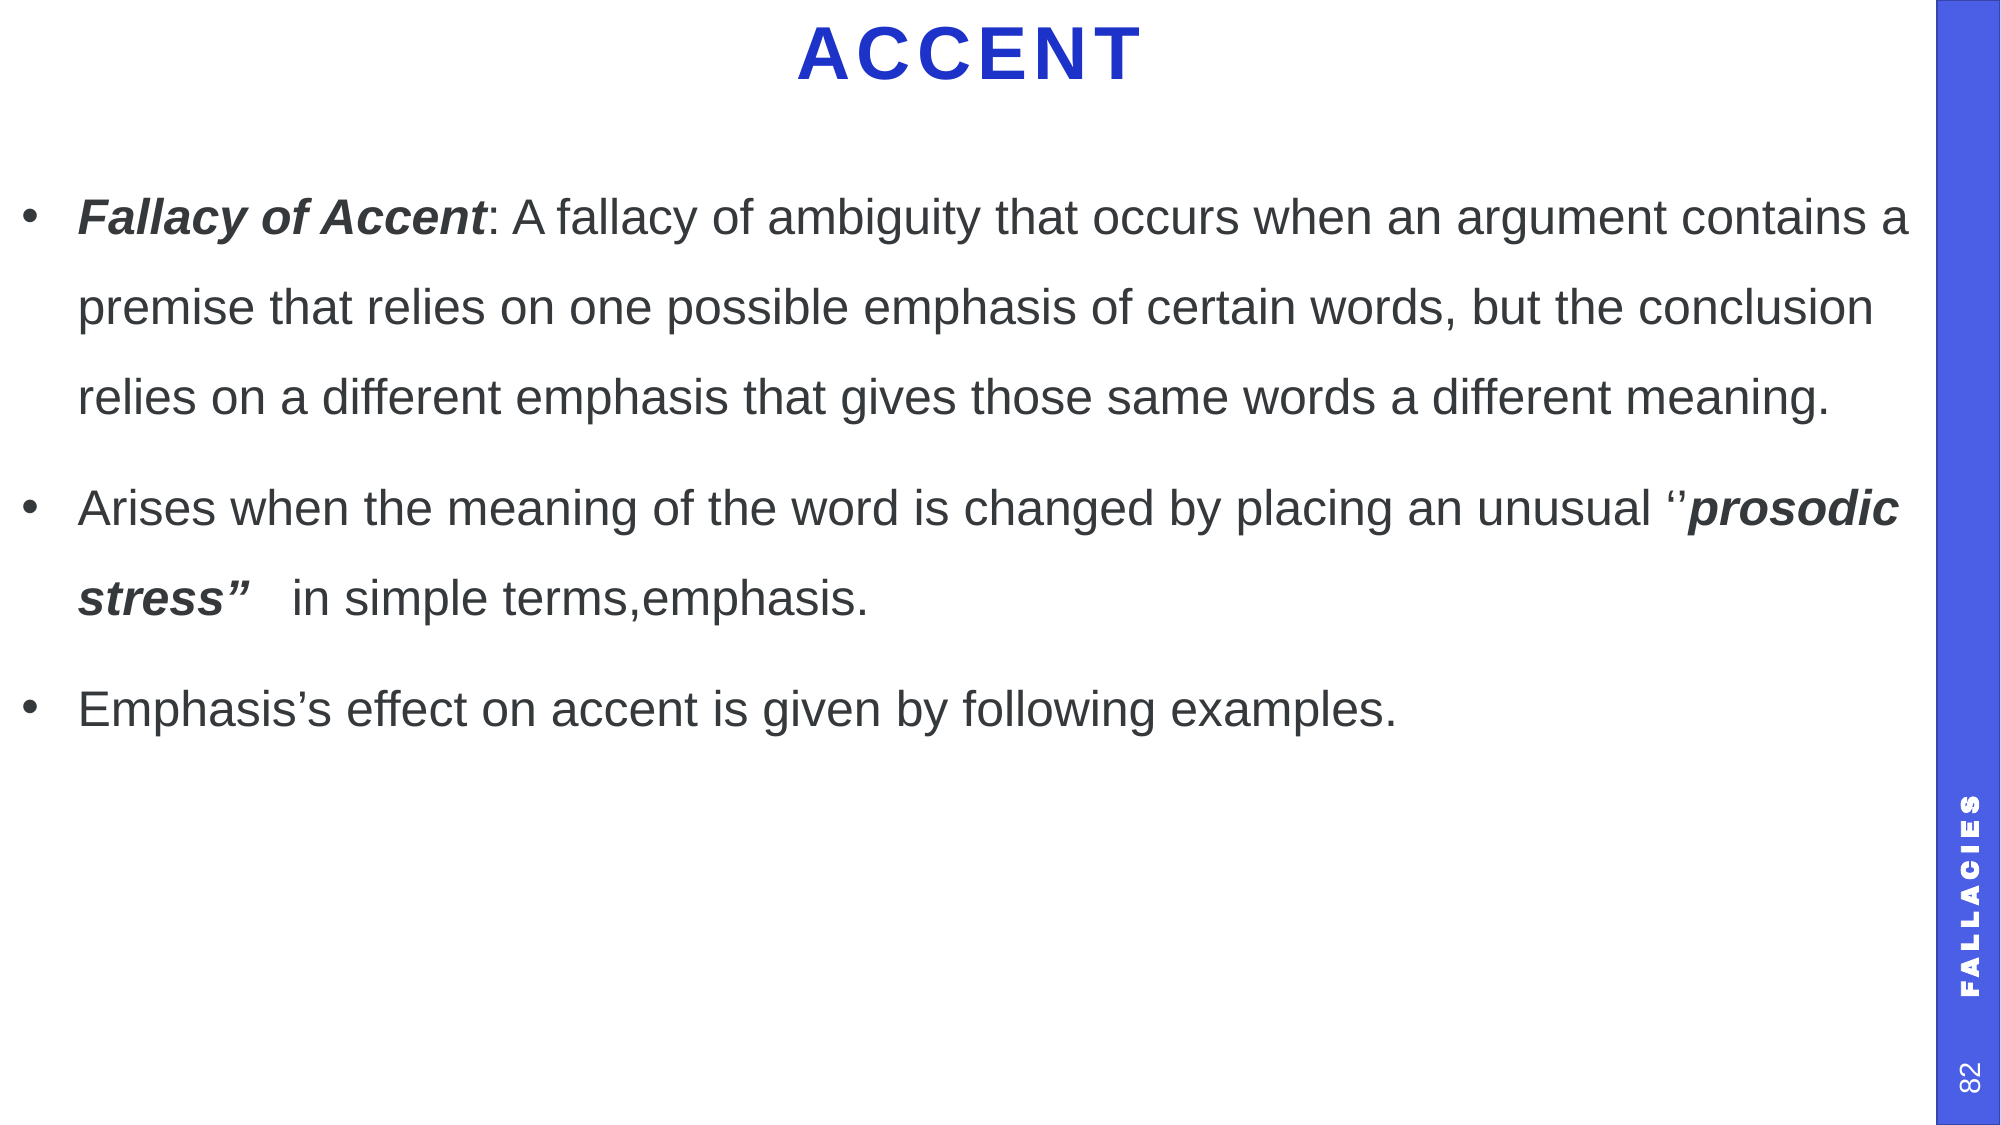

# ACCENT
Fallacy of Accent: A fallacy of ambiguity that occurs when an argument contains a premise that relies on one possible emphasis of certain words, but the conclusion relies on a different emphasis that gives those same words a different meaning.
Arises when the meaning of the word is changed by placing an unusual ‘’prosodic stress”   in simple terms,emphasis.
Emphasis’s effect on accent is given by following examples.

Fallacies
82